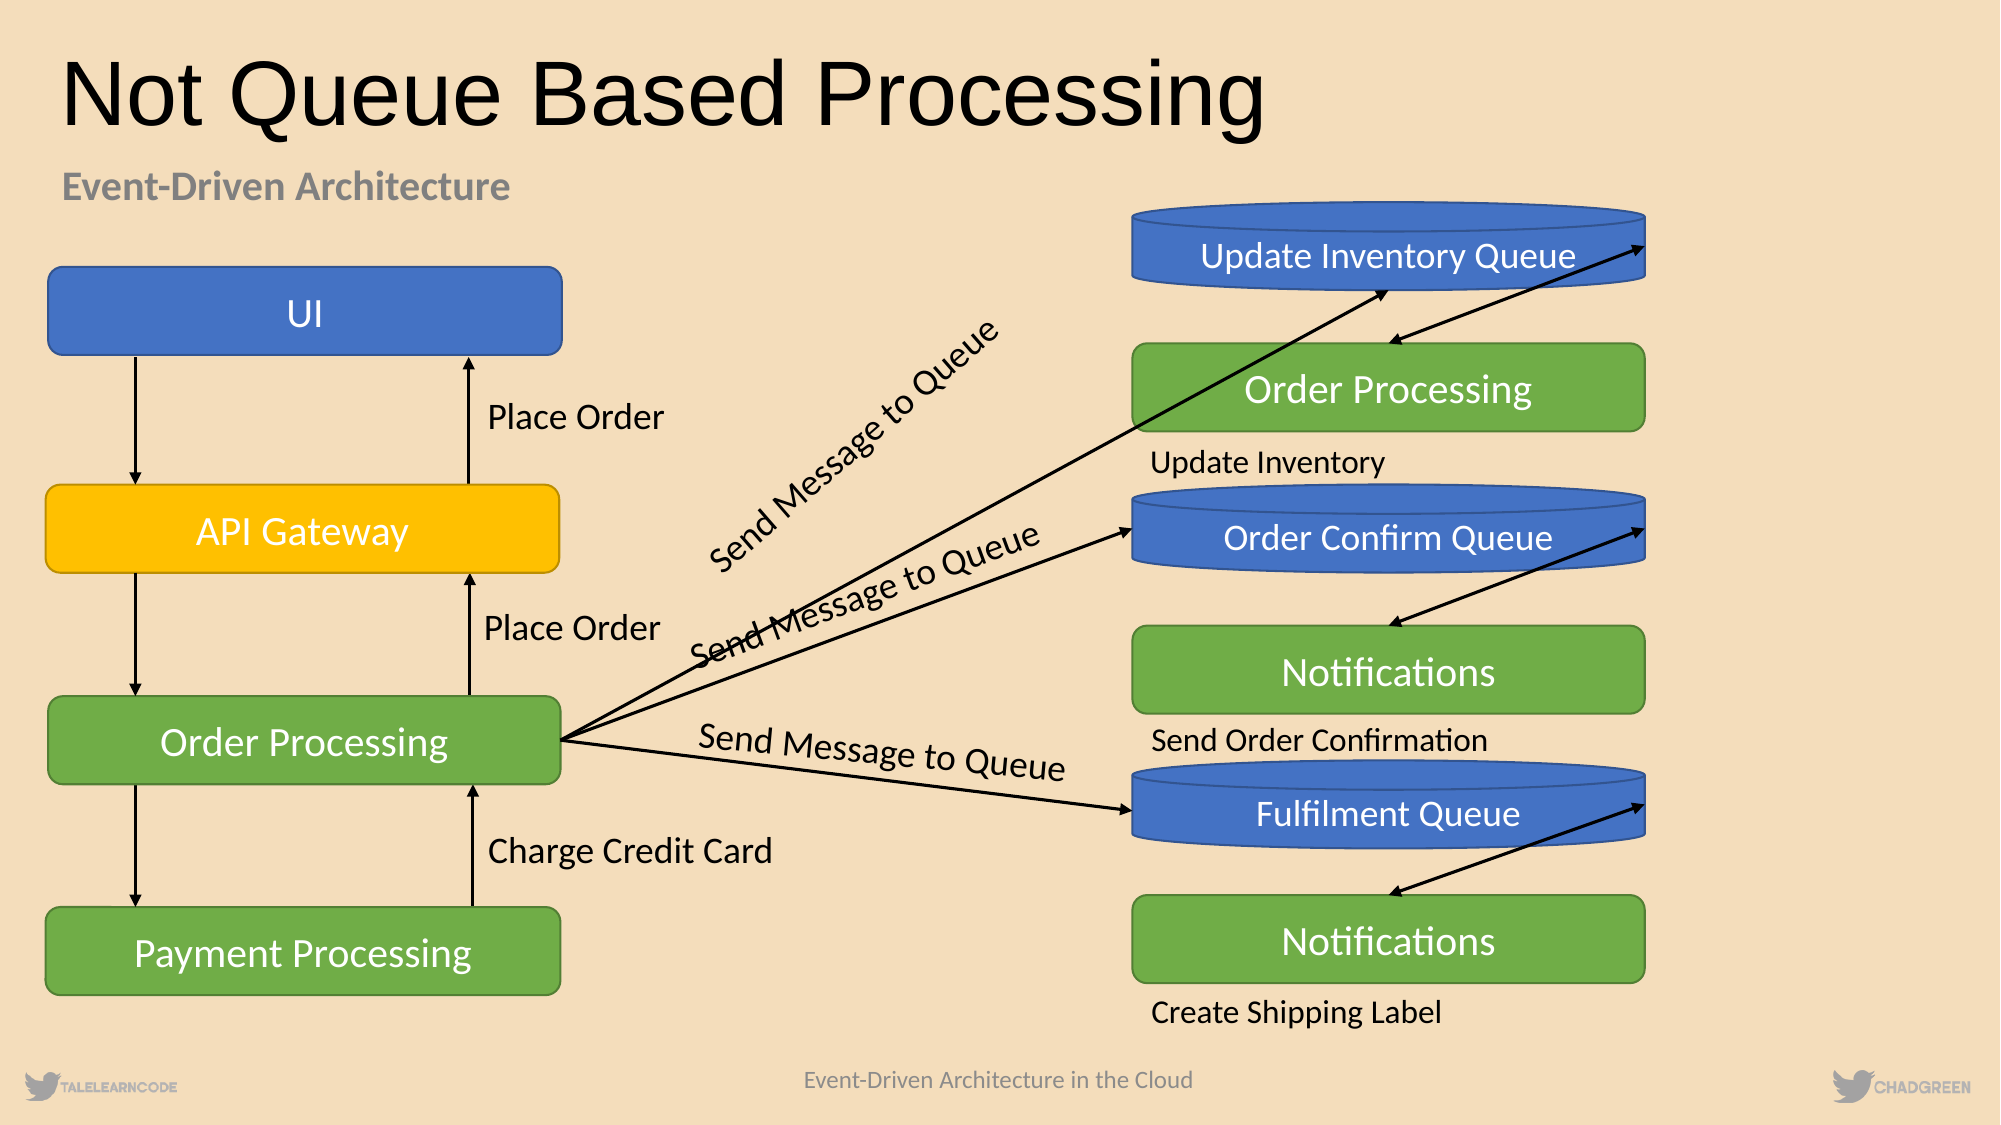

# Not Queue Based Processing
Event-Driven Architecture
Update Inventory Queue
UI
Order Processing
Place Order
Send Message to Queue
Update Inventory
Order Confirm Queue
API Gateway
Send Message to Queue
Place Order
Notifications
Order Processing
Send Order Confirmation
Send Message to Queue
Fulfilment Queue
Charge Credit Card
Notifications
Payment Processing
Create Shipping Label